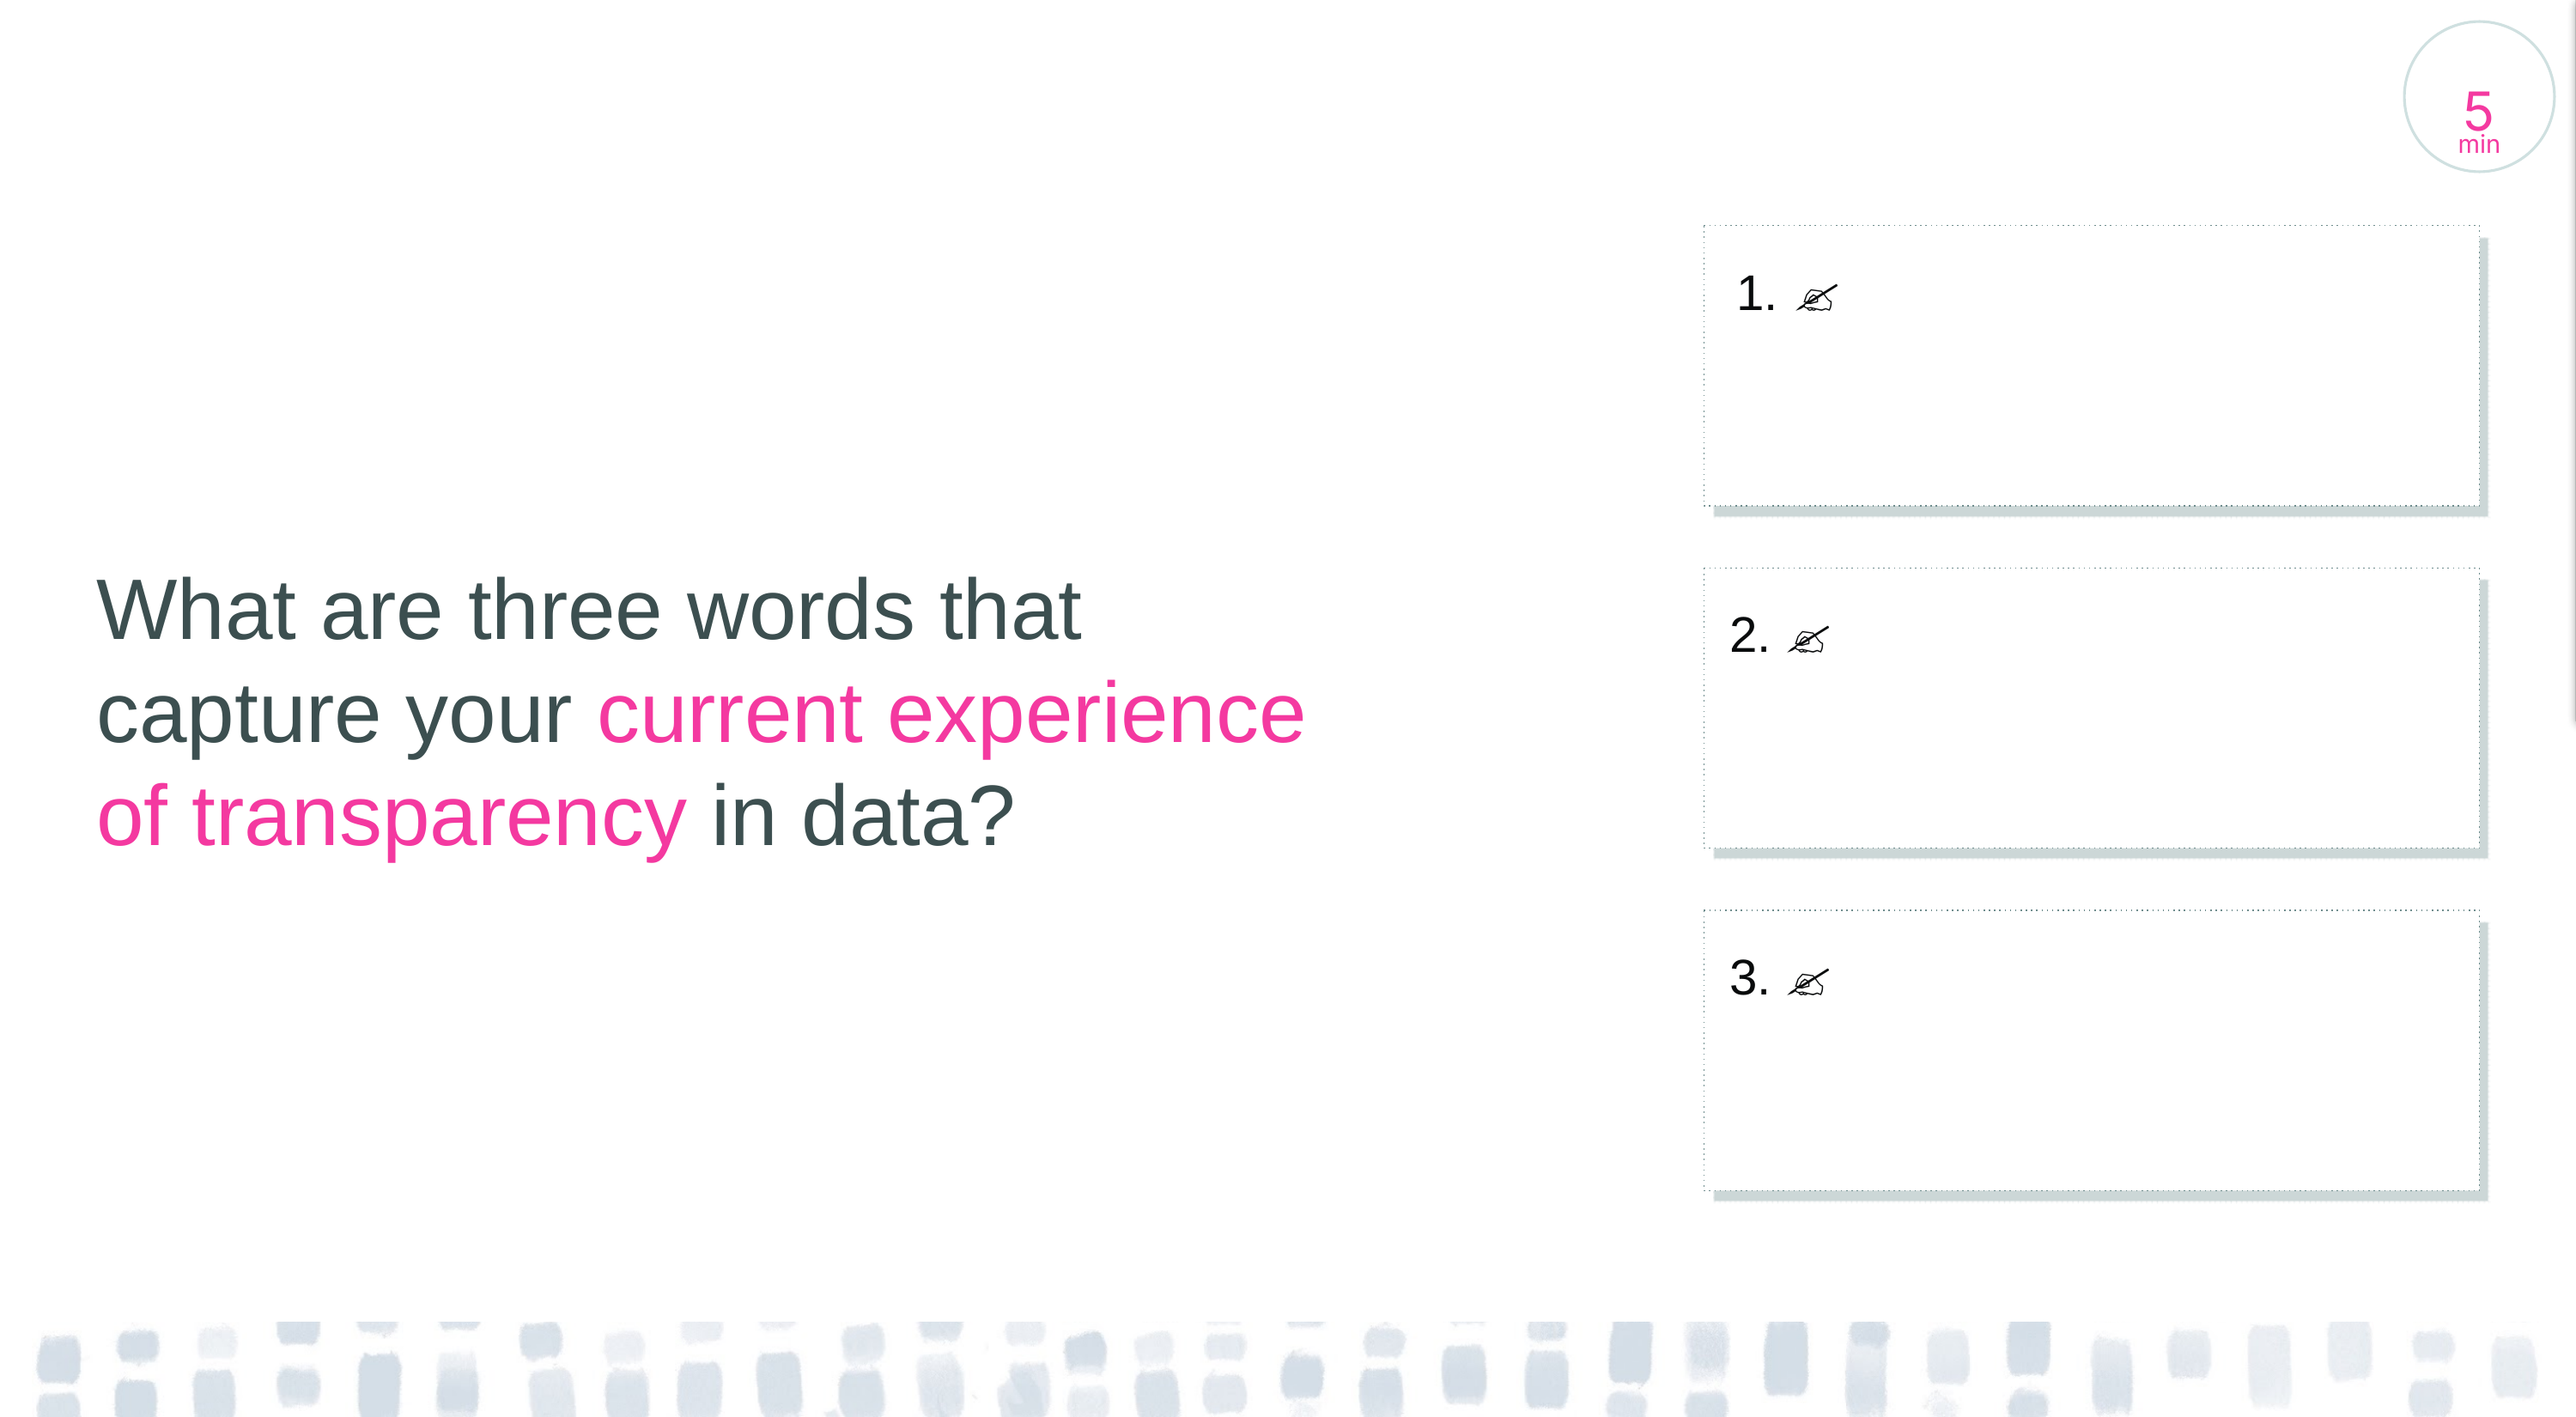

Facilitator’s note

The clock has a recommended duration, but you can update the clock with the appropriate duration. Write answers from the group next to the  ✍️  writing symbol.

Delete this note once you’re done with it.

5
min
# What are three words that capture your current experience of transparency in data?
✍️
2. ✍️
3. ✍️